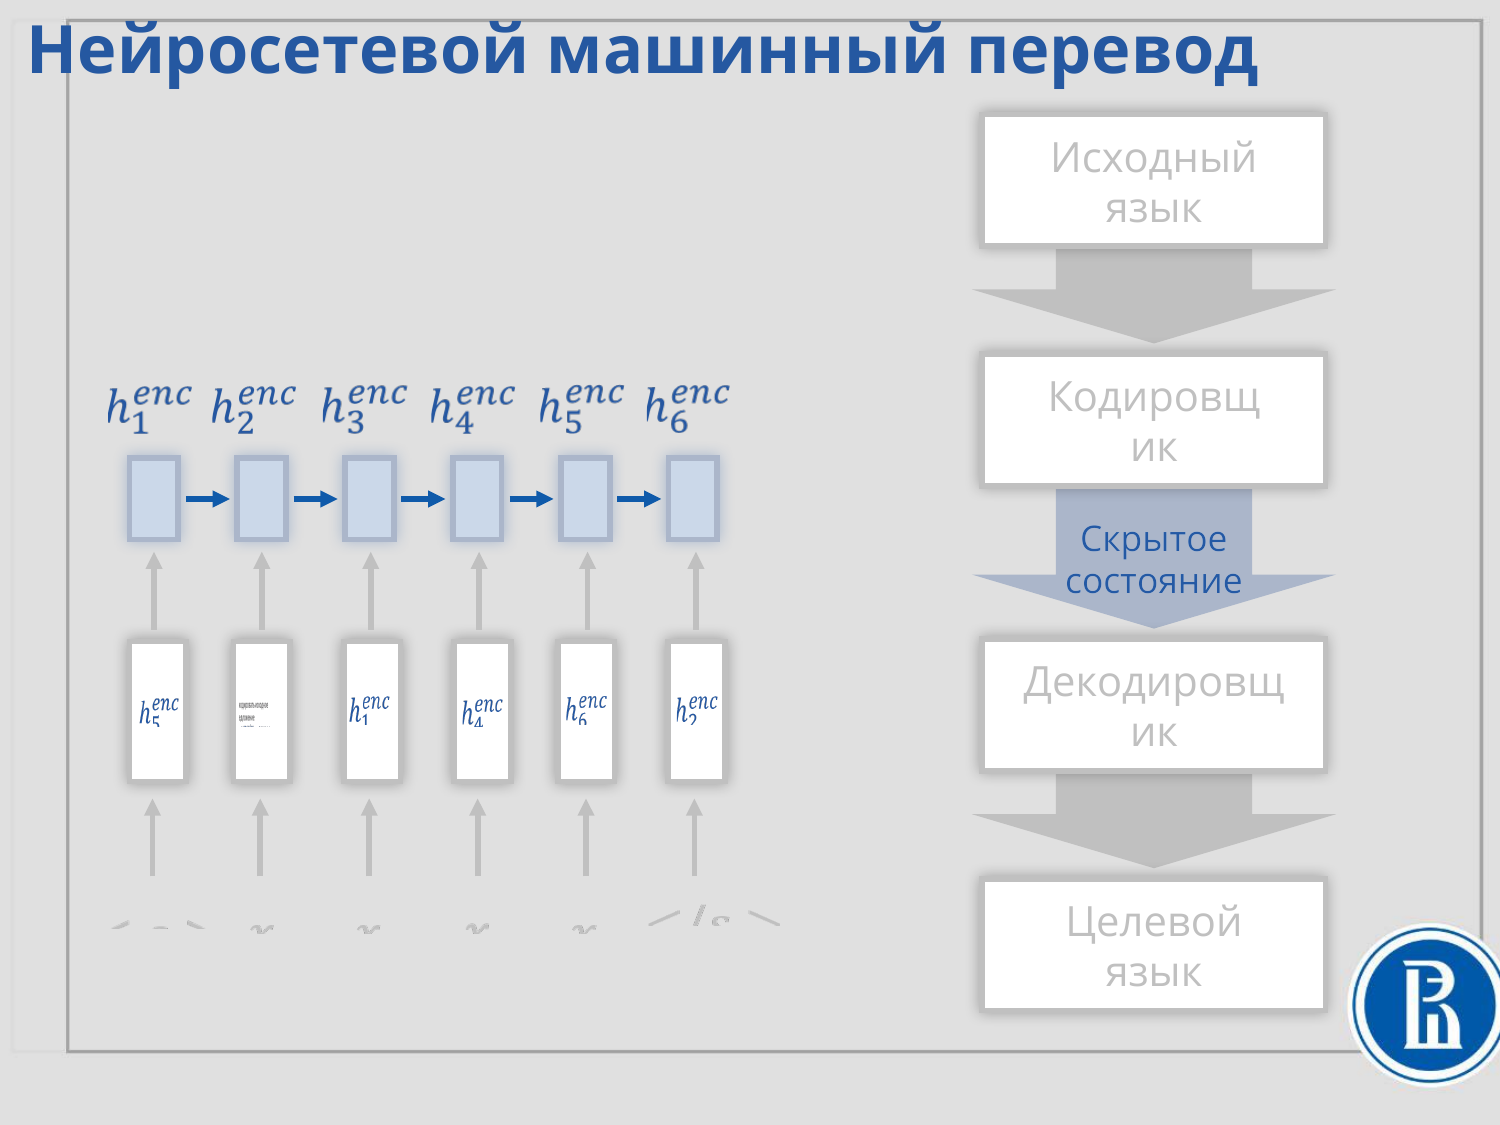

Нейросетевой машинный перевод

Исходный язык

Кодировщик

Скрытое состояние
Скрытое состояние

Декодировщик

Целевой язык